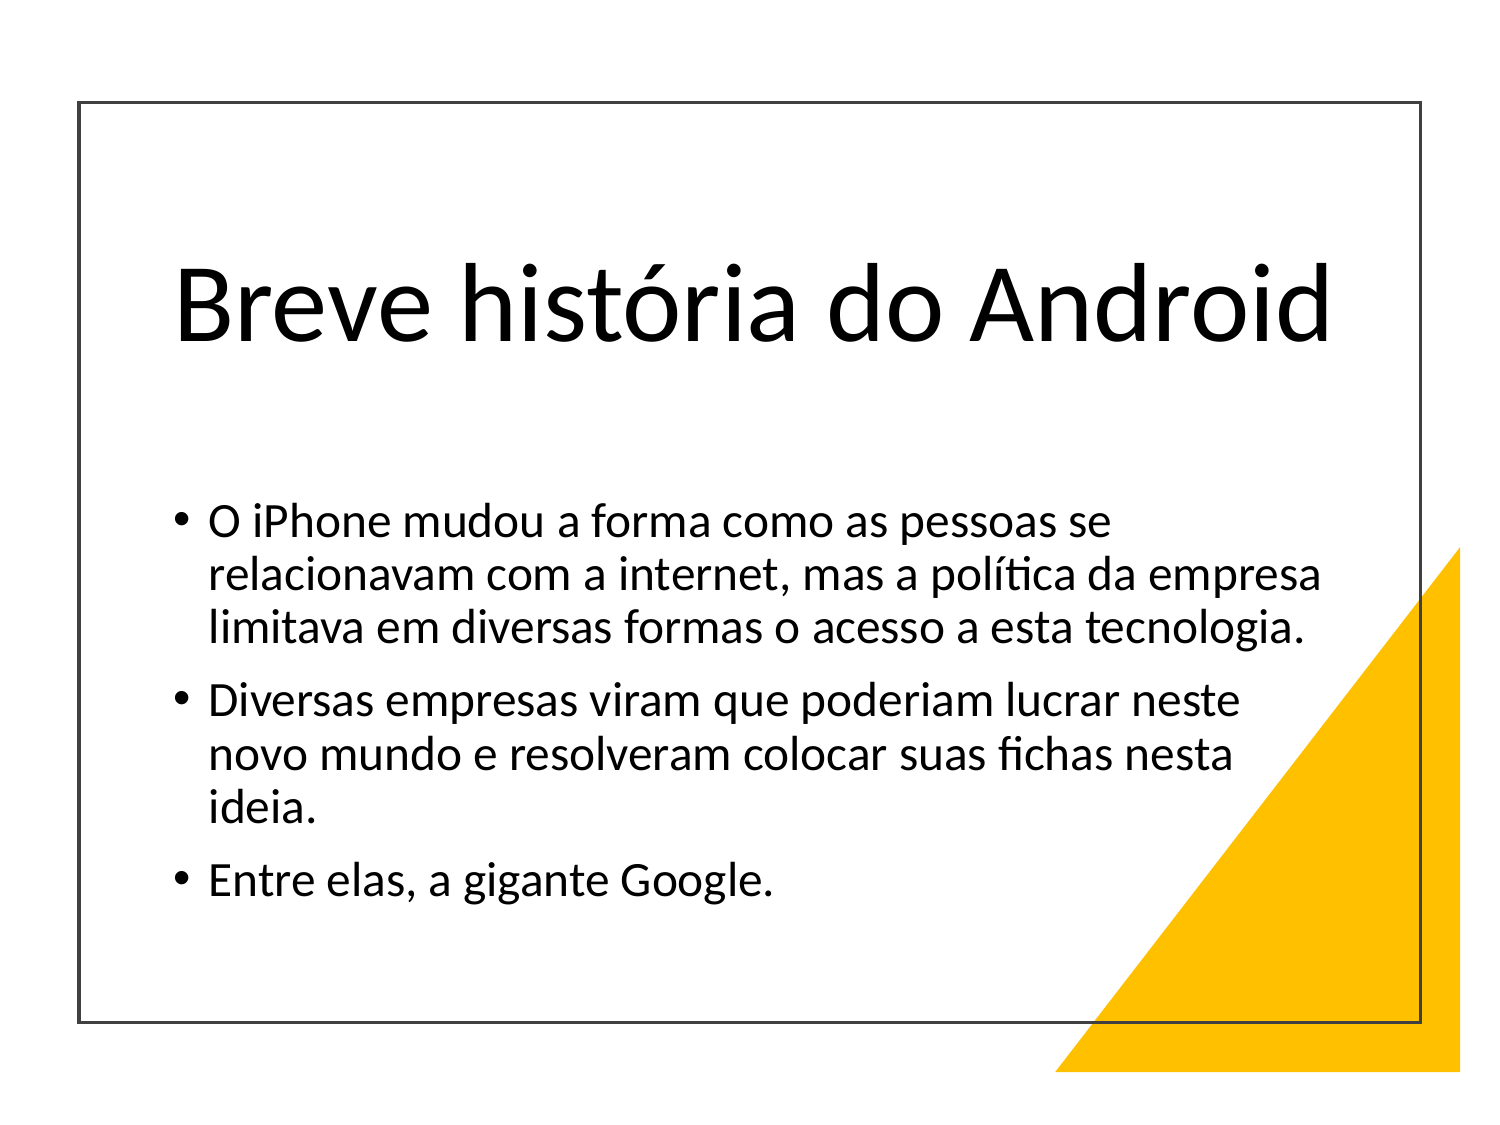

# Breve história do Android
O iPhone mudou a forma como as pessoas se relacionavam com a internet, mas a política da empresa limitava em diversas formas o acesso a esta tecnologia.
Diversas empresas viram que poderiam lucrar neste novo mundo e resolveram colocar suas fichas nesta ideia.
Entre elas, a gigante Google.